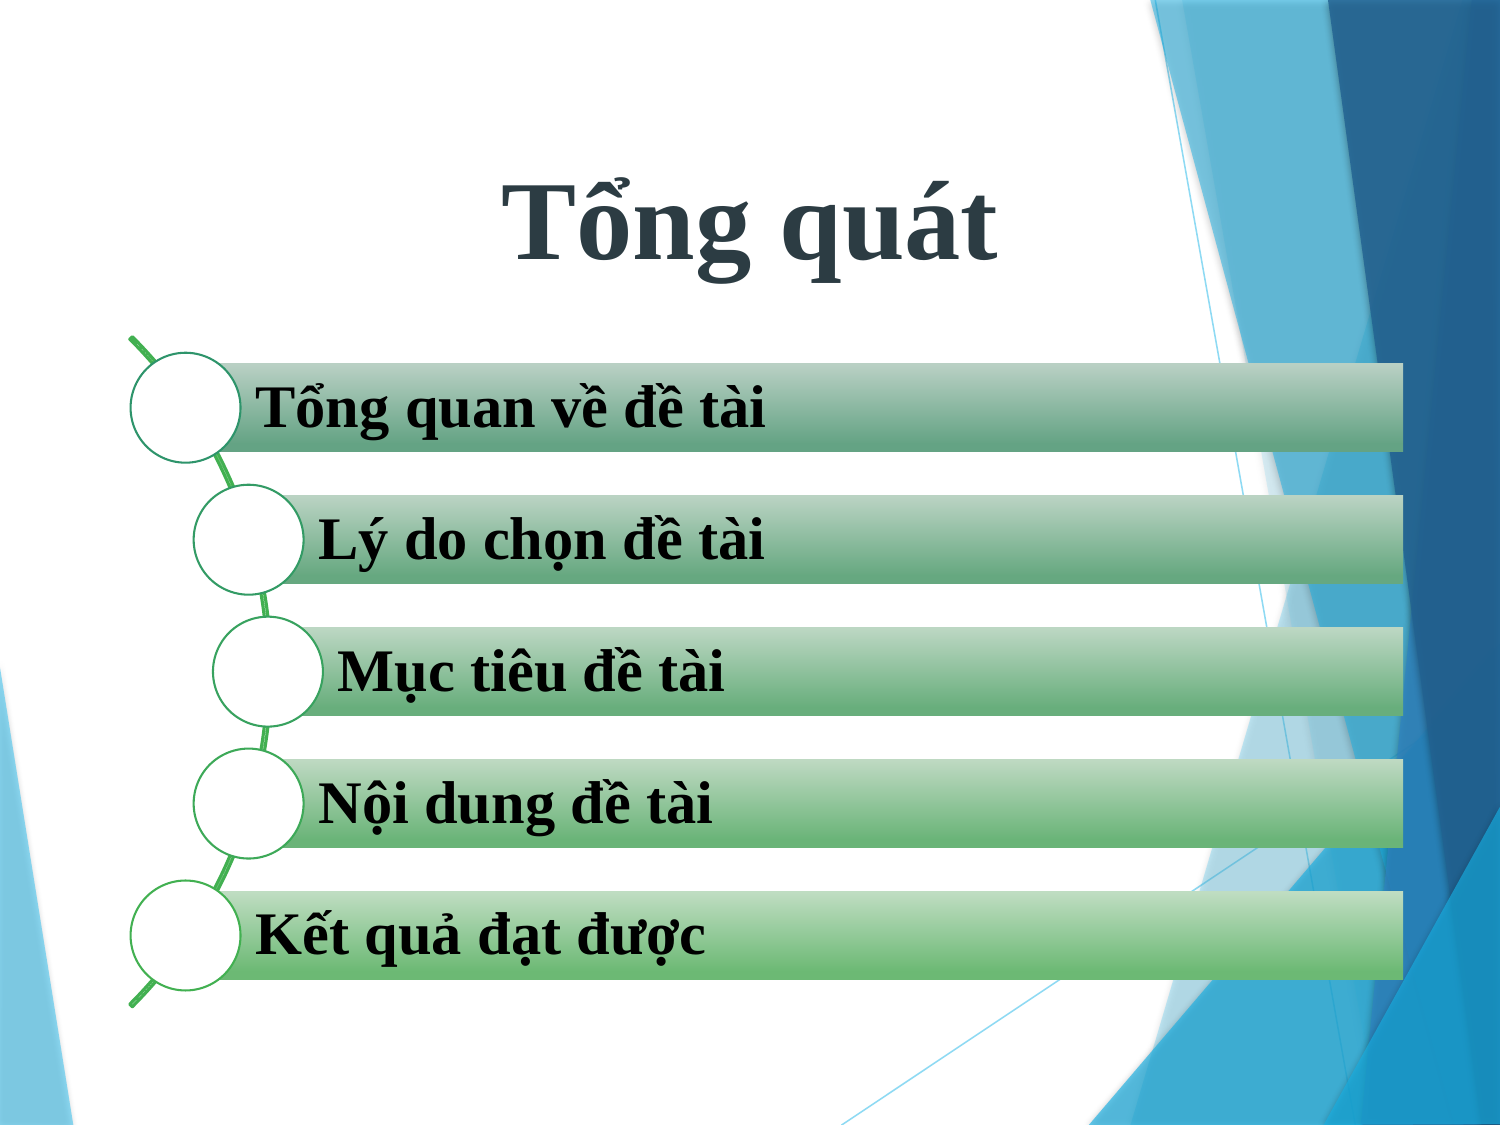

# Tổng quát
Tổng quan về đề tài
Lý do chọn đề tài
Mục tiêu đề tài
Nội dung đề tài
Kết quả đạt được